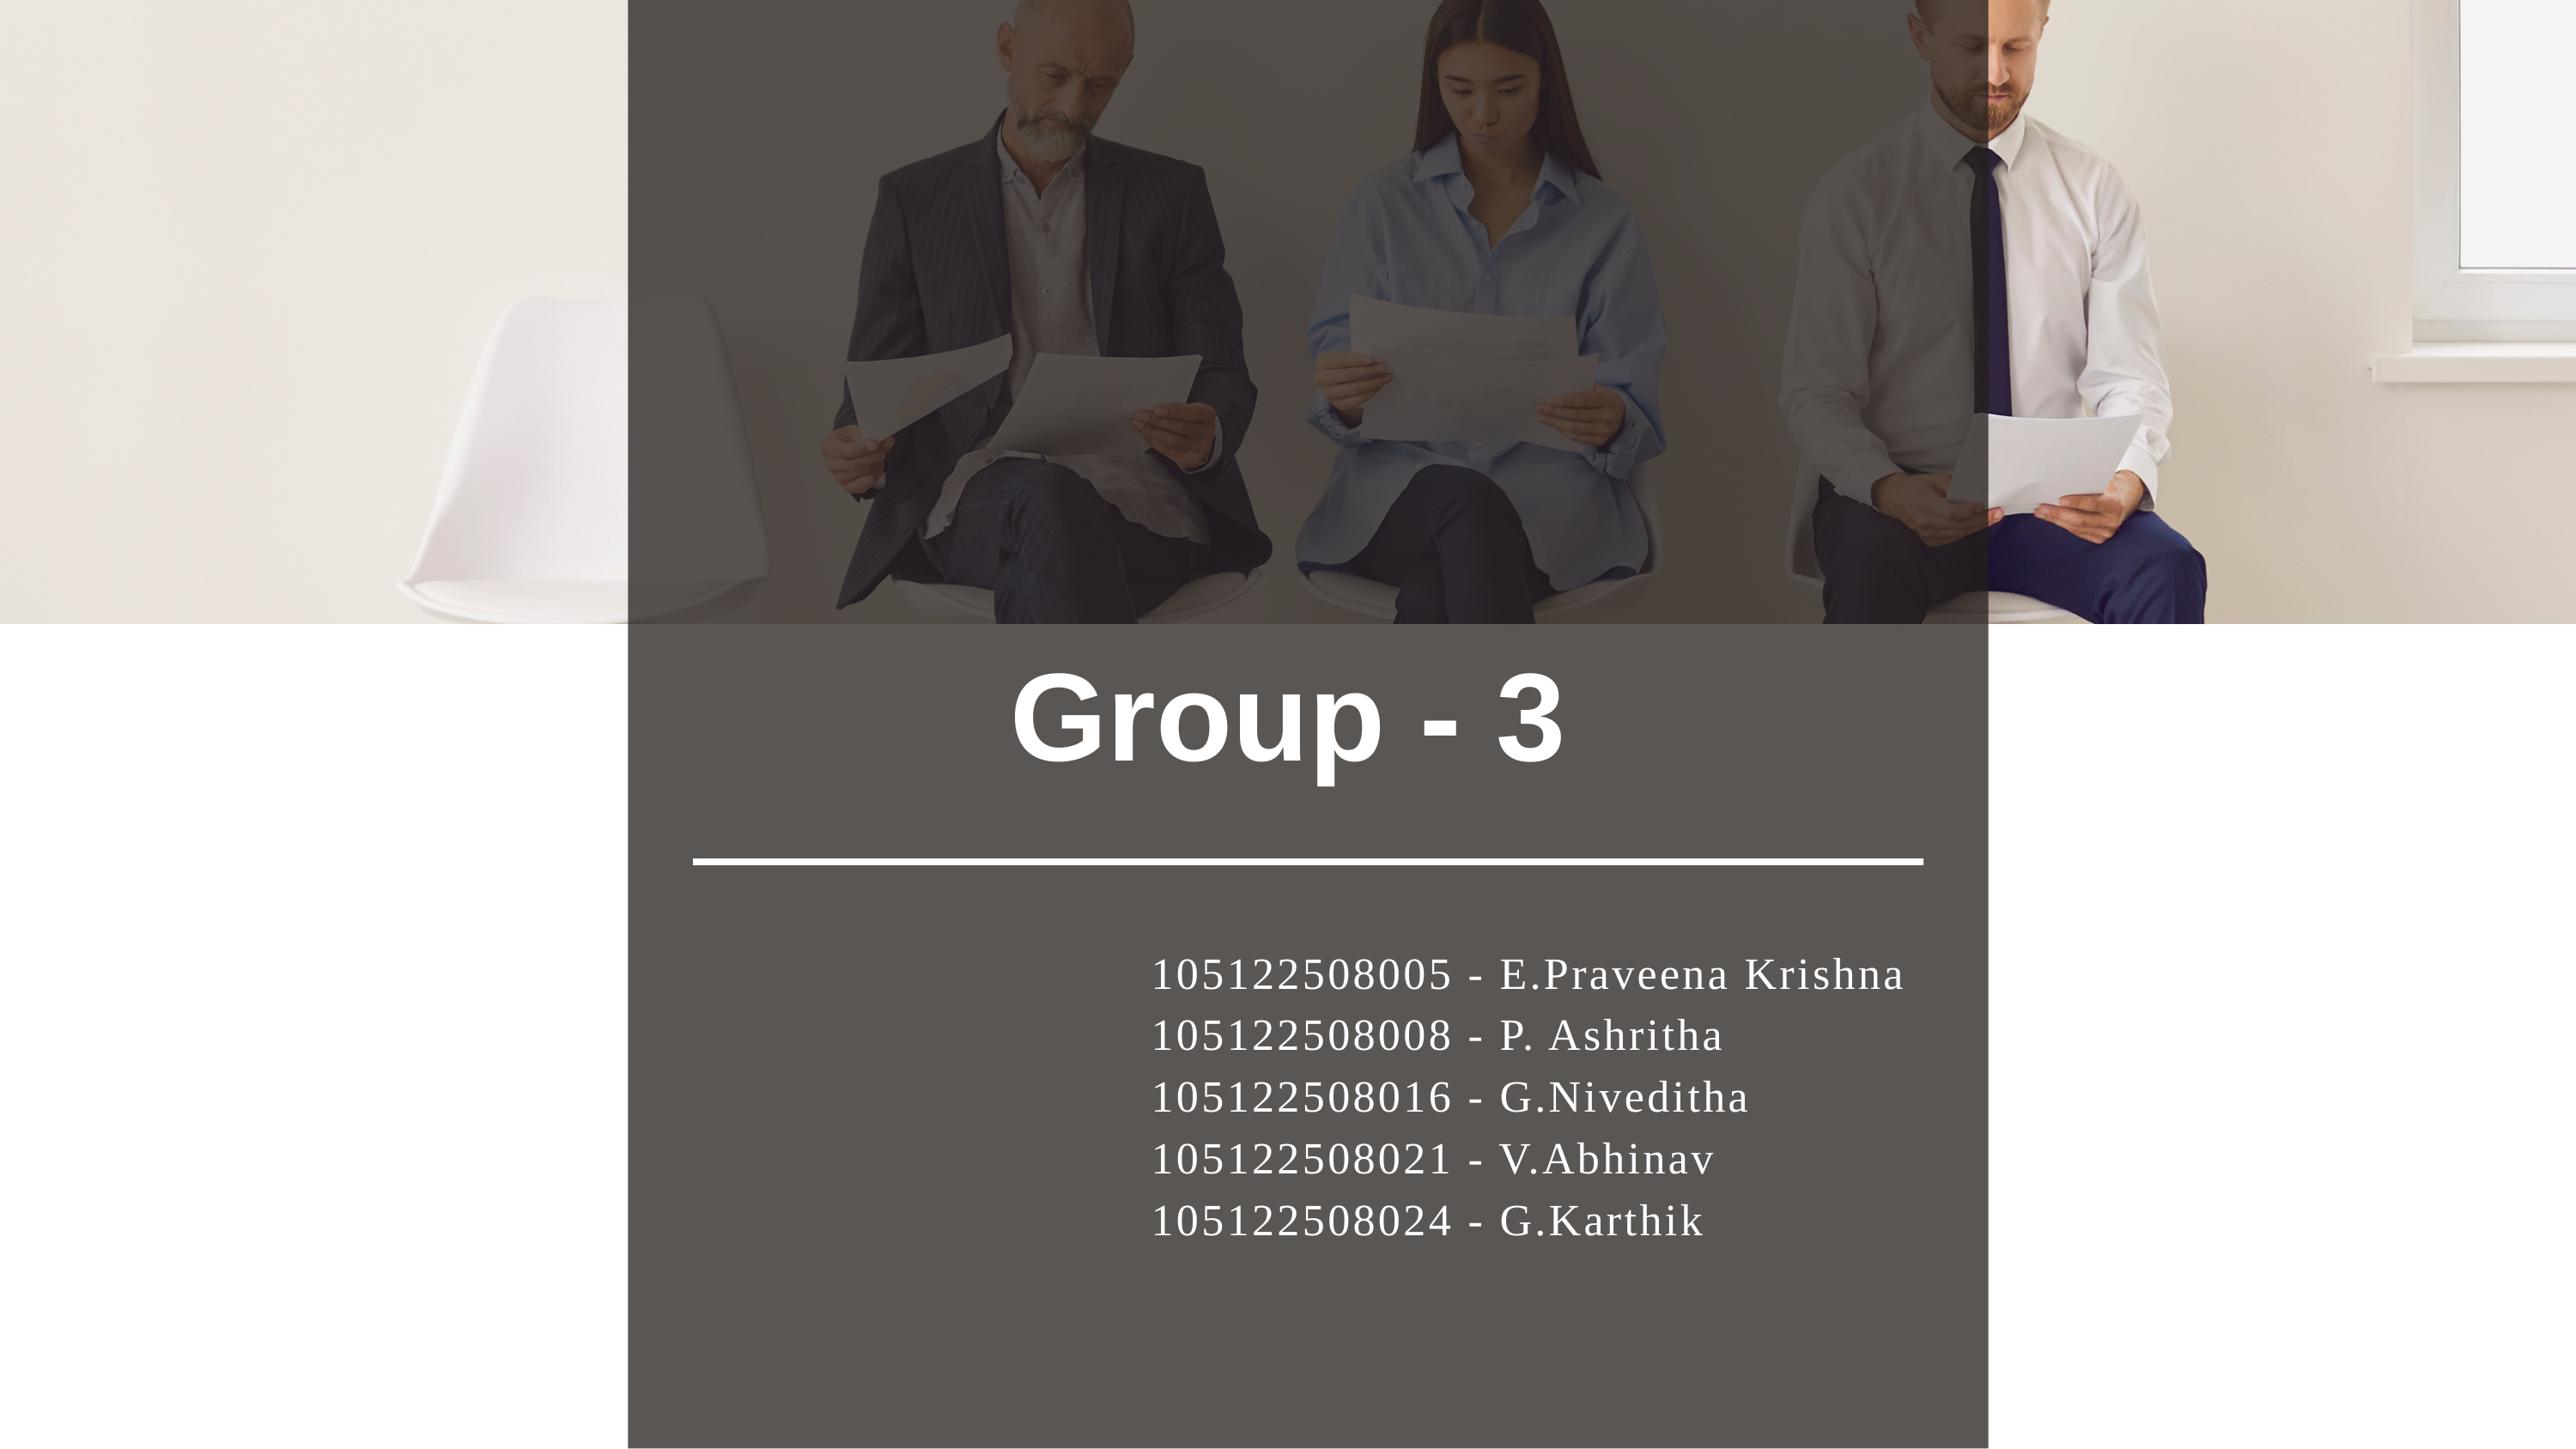

Group - 3

105122508005 - E.Praveena Krishna
105122508008 - P. Ashritha
105122508016 - G.Niveditha
105122508021 - V.Abhinav
105122508024 - G.Karthik